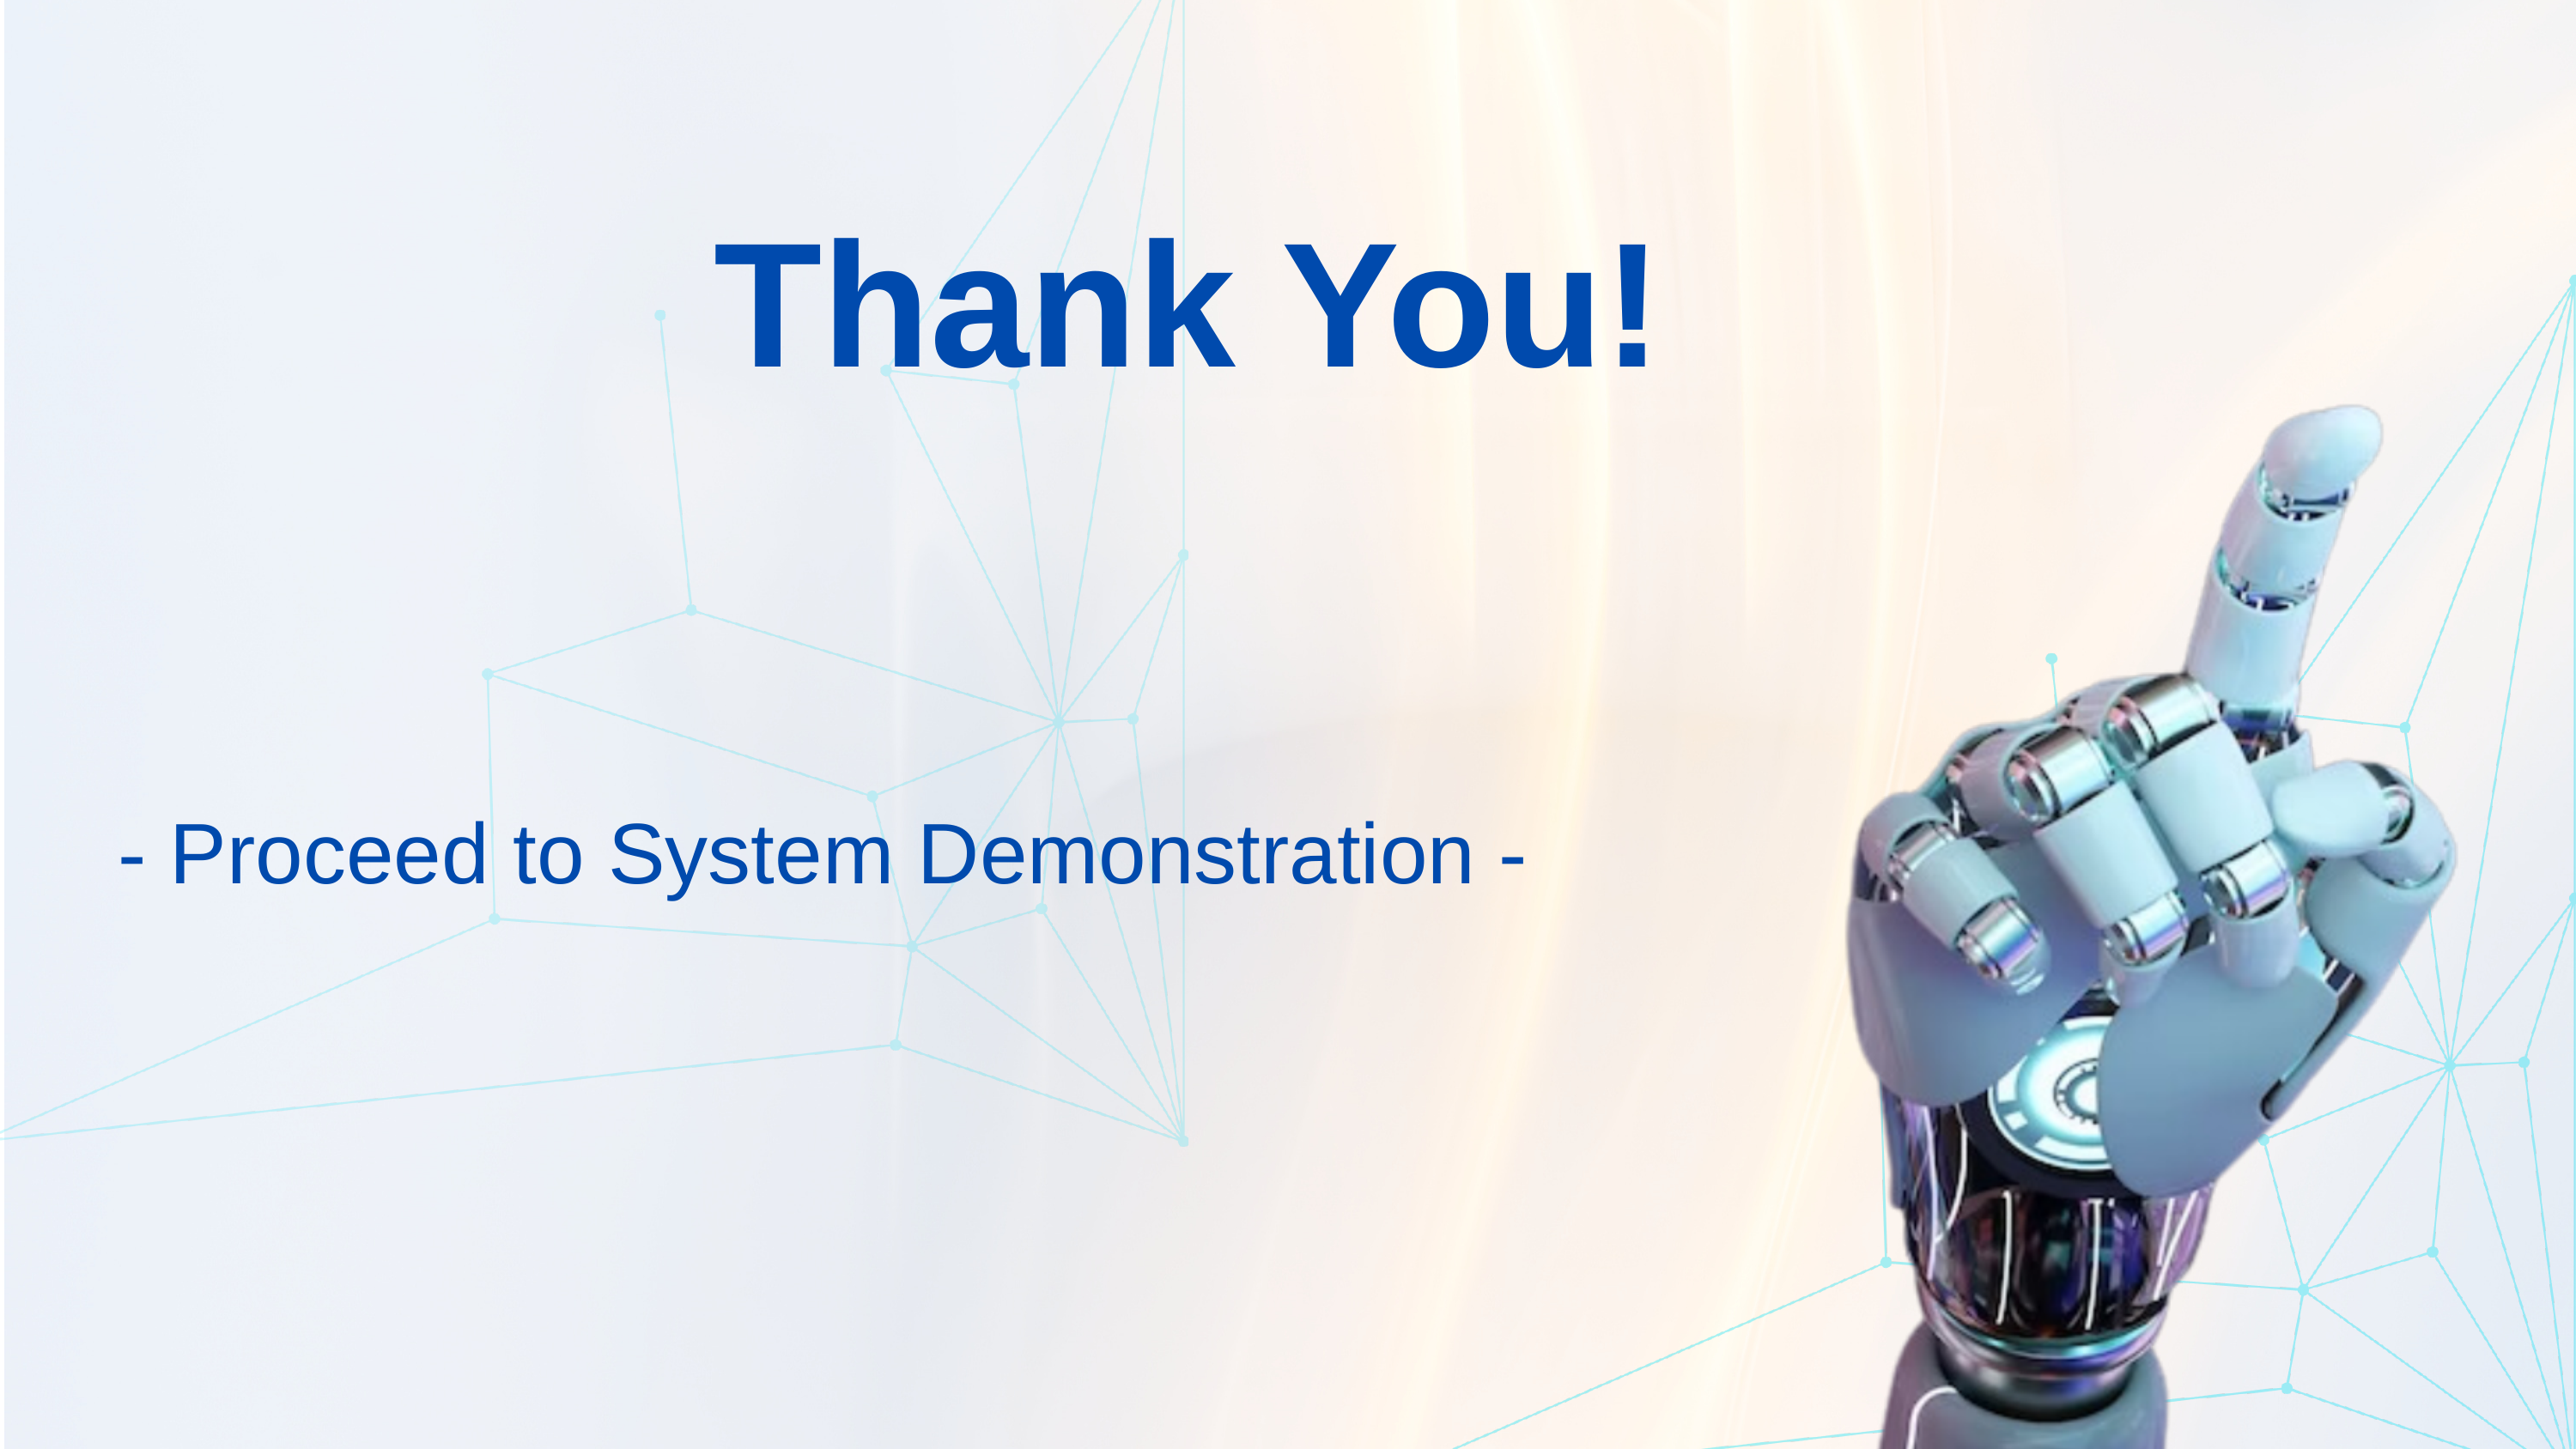

Thank You!

- Proceed to System Demonstration -